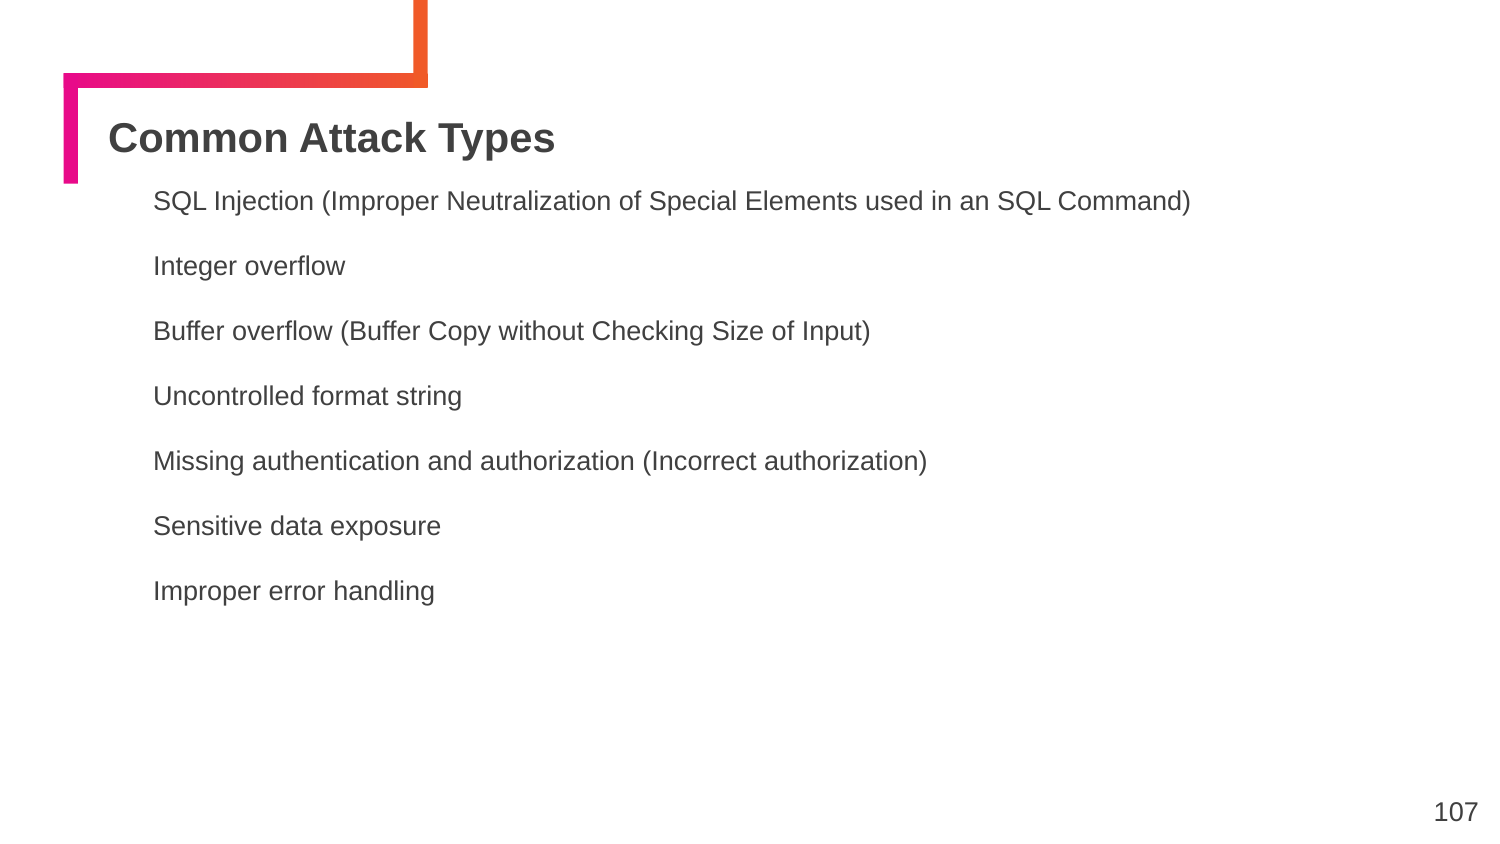

# Common Attack Types
SQL Injection (Improper Neutralization of Special Elements used in an SQL Command)

Integer overflow

Buffer overflow (Buffer Copy without Checking Size of Input)

Uncontrolled format string

Missing authentication and authorization (Incorrect authorization)

Sensitive data exposure

Improper error handling
107